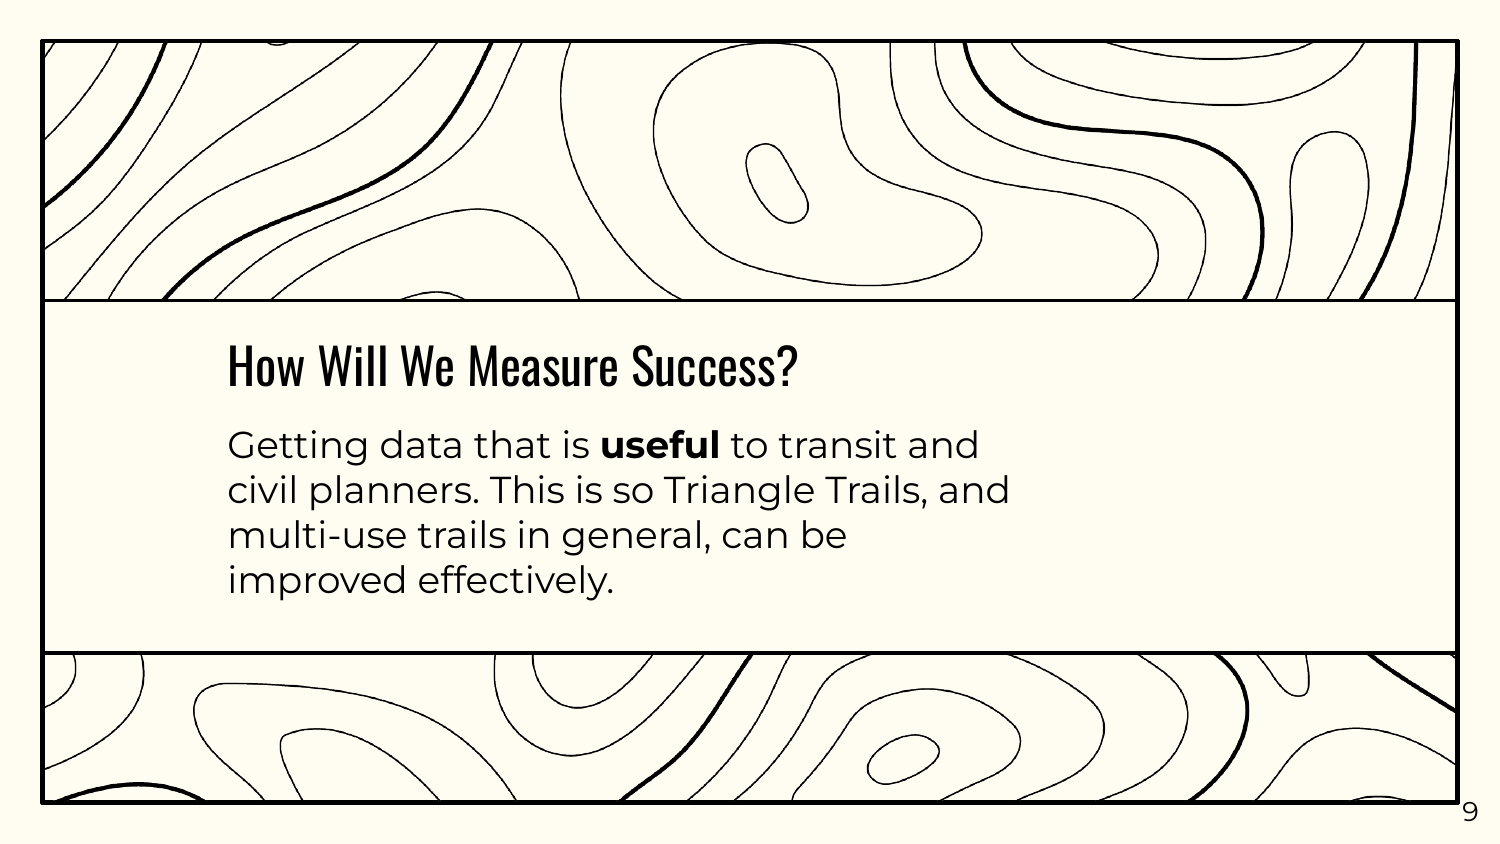

How Will We Measure Success?
Getting data that is useful to transit and civil planners. This is so Triangle Trails, and multi-use trails in general, can be improved effectively.
9